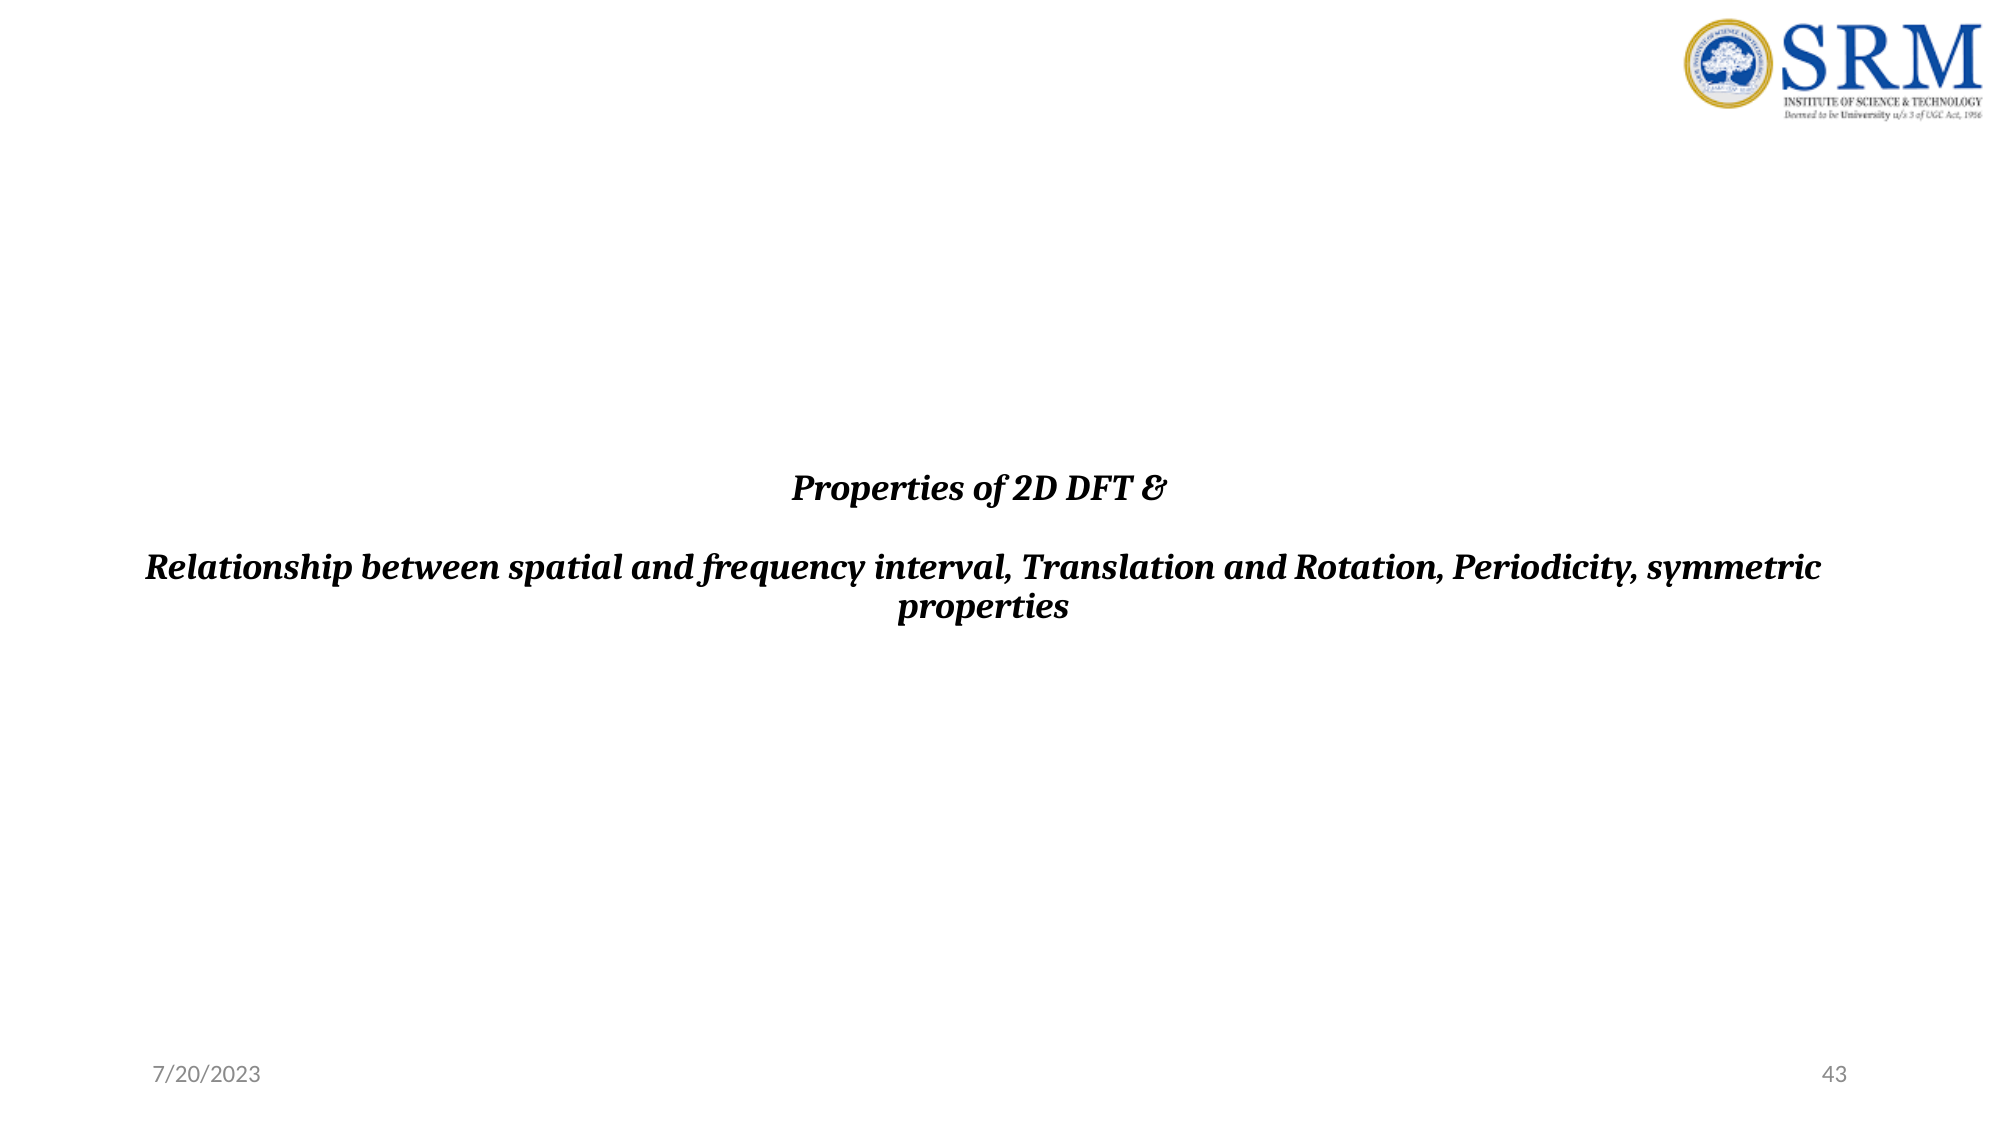

# Properties of 2D DFT & Relationship between spatial and frequency interval, Translation and Rotation, Periodicity, symmetric properties
7/20/2023
43